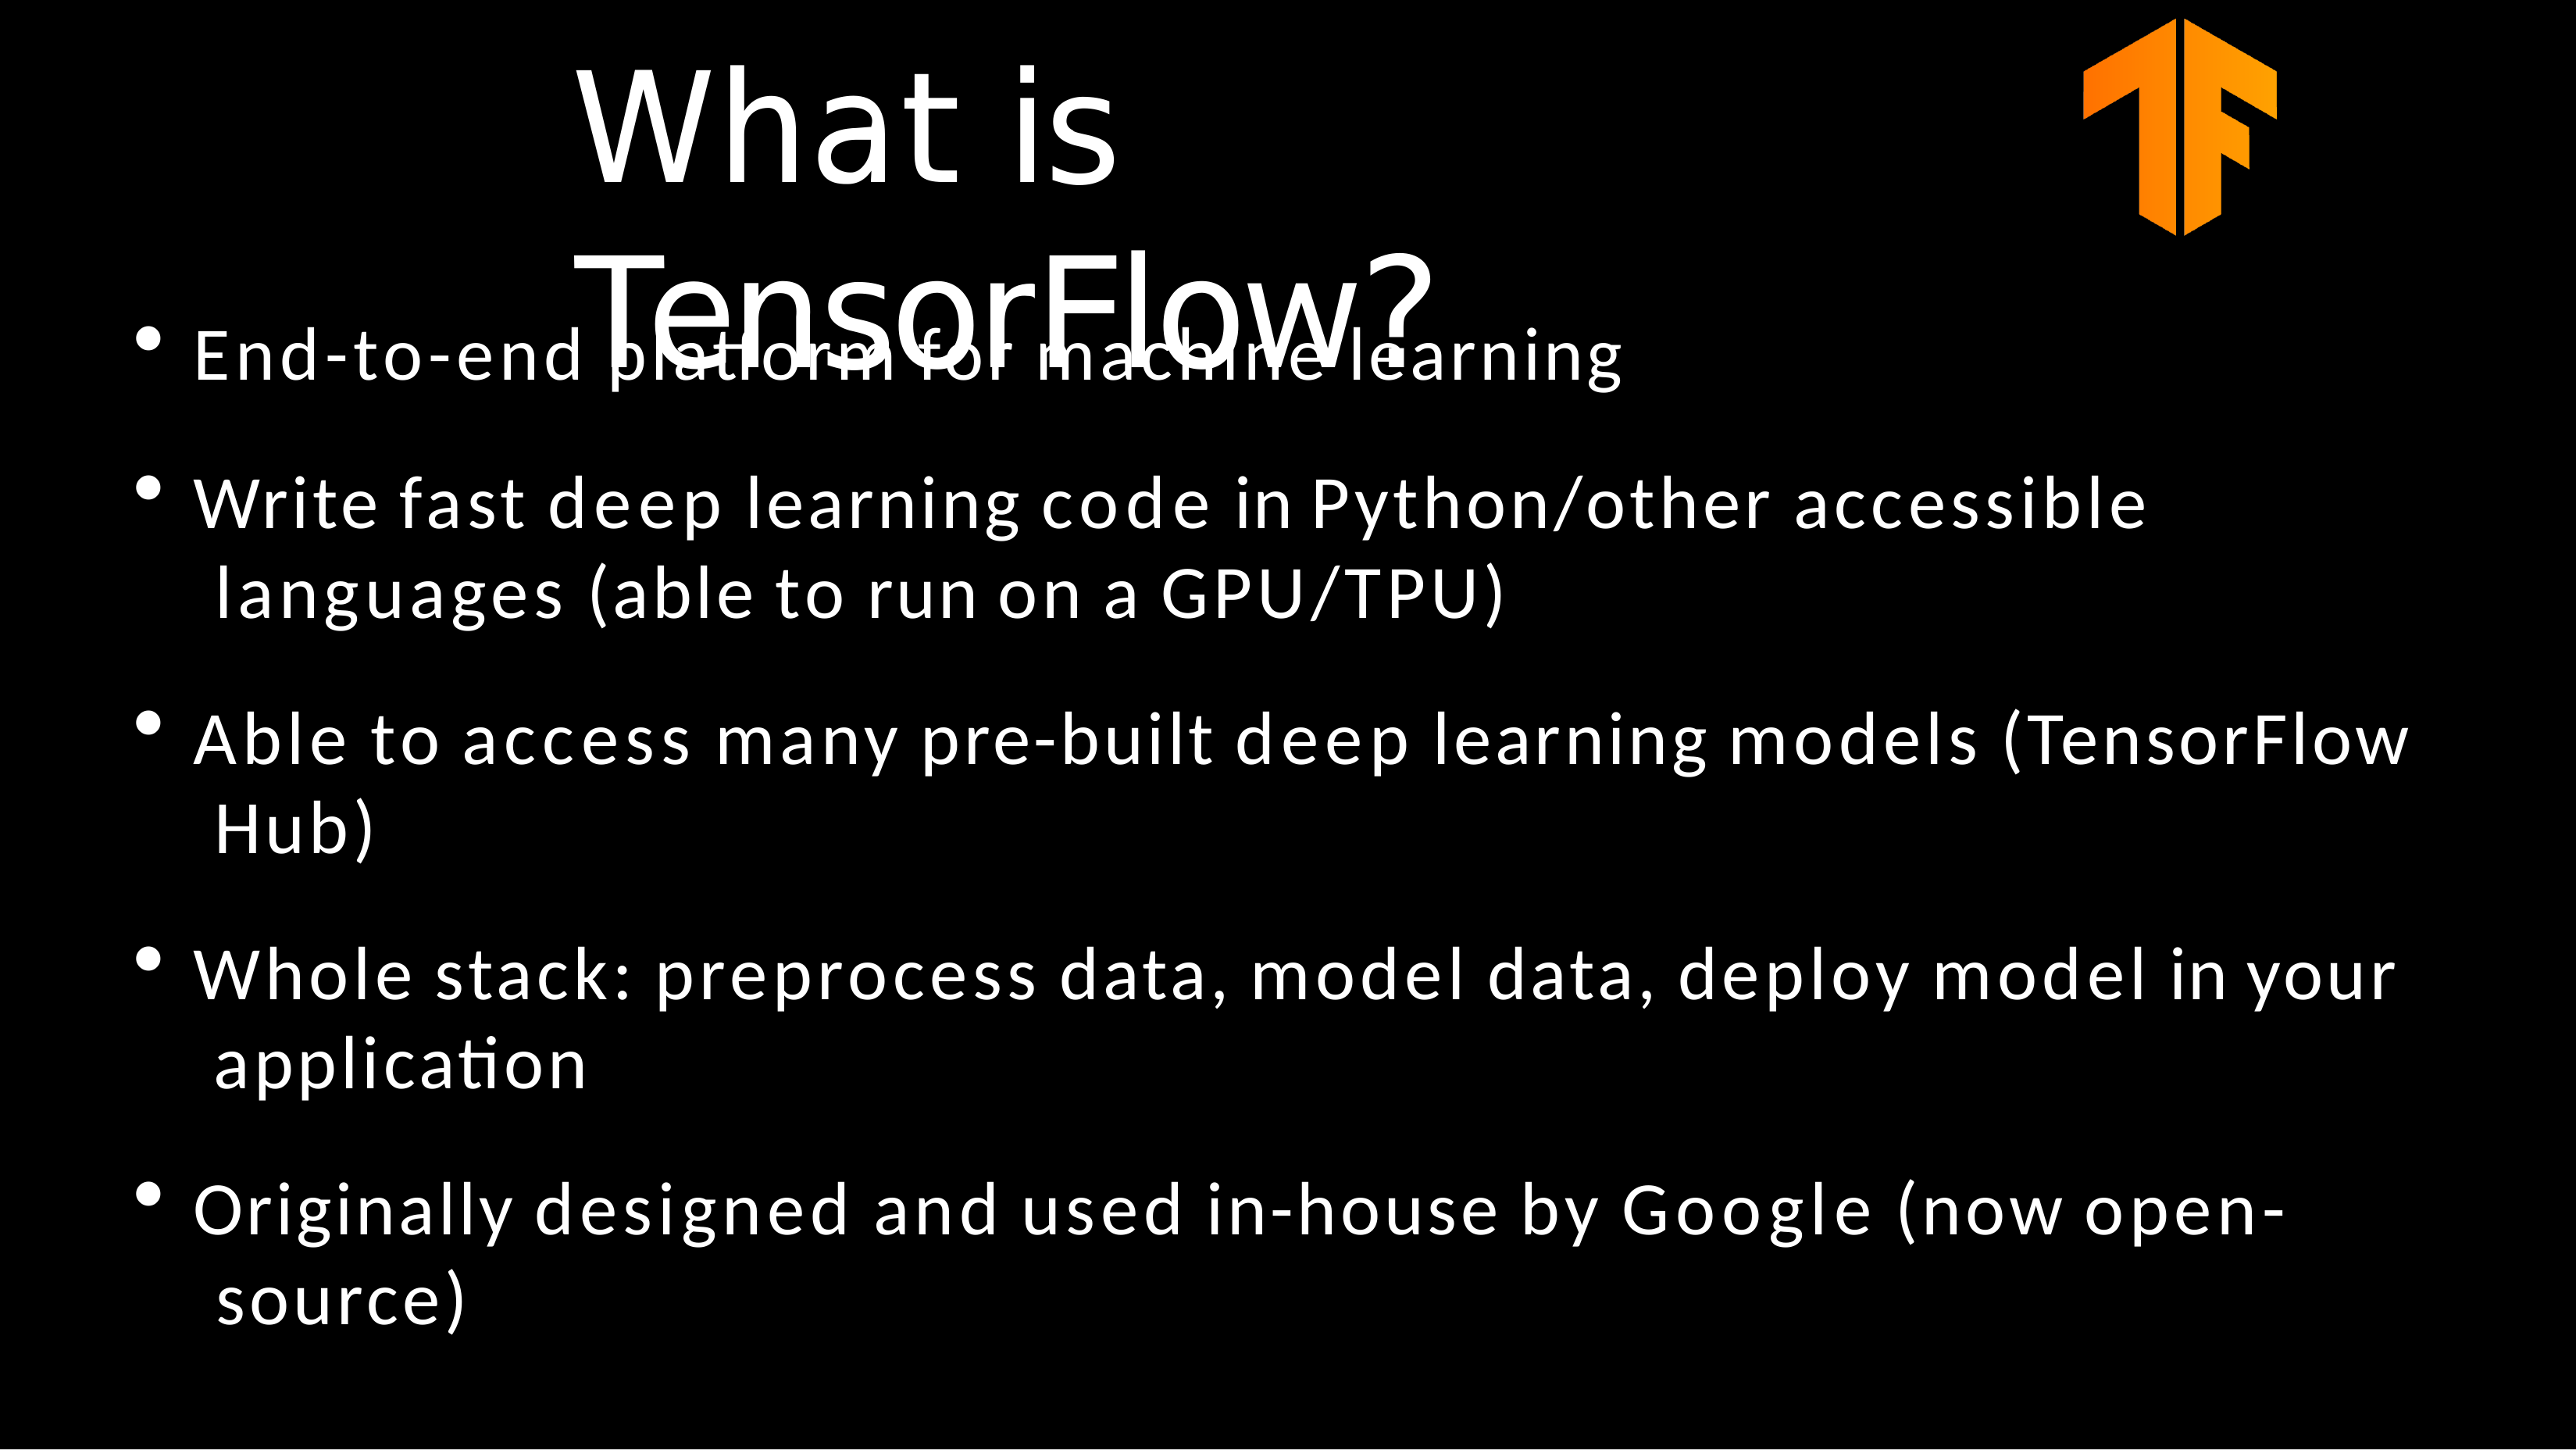

# What is TensorFlow?
End-to-end platform for machine learning
Write fast deep learning code in Python/other accessible  languages (able to run on a GPU/TPU)
Able to access many pre-built deep learning models (TensorFlow  Hub)
Whole stack: preprocess data, model data, deploy model in your  application
Originally designed and used in-house by Google (now open-  source)